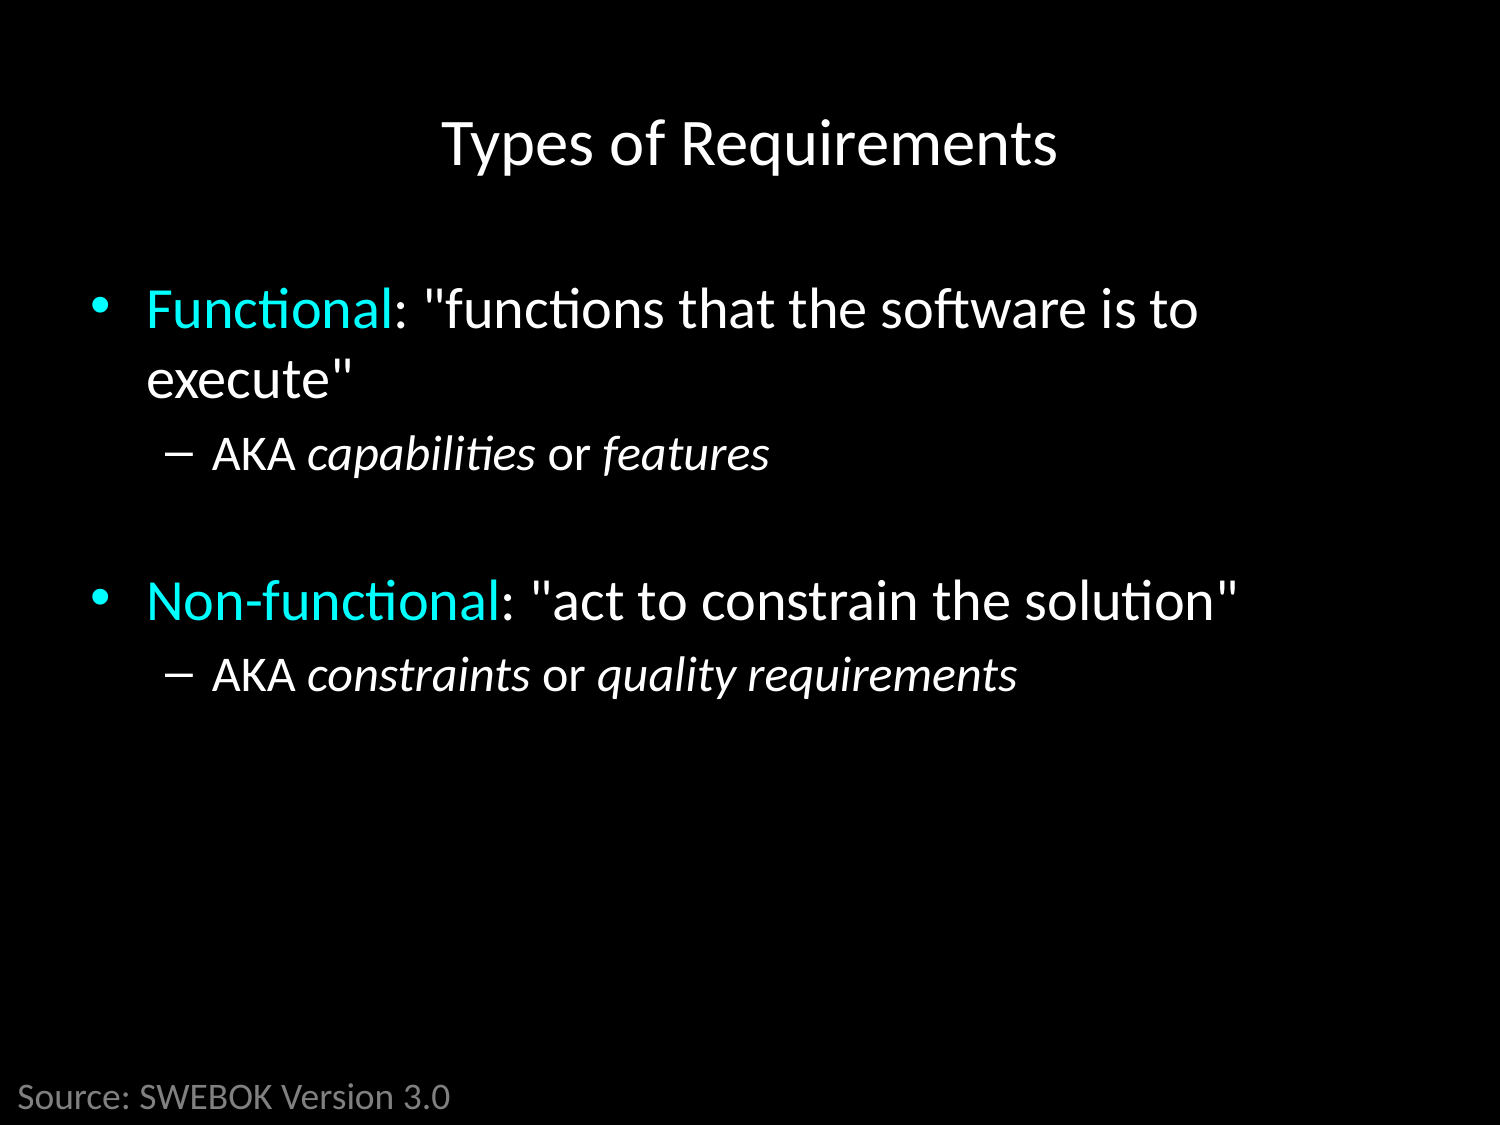

# Types of Requirements
Functional: "functions that the software is to execute"
AKA capabilities or features

Non-functional: "act to constrain the solution"
AKA constraints or quality requirements
Source: SWEBOK Version 3.0